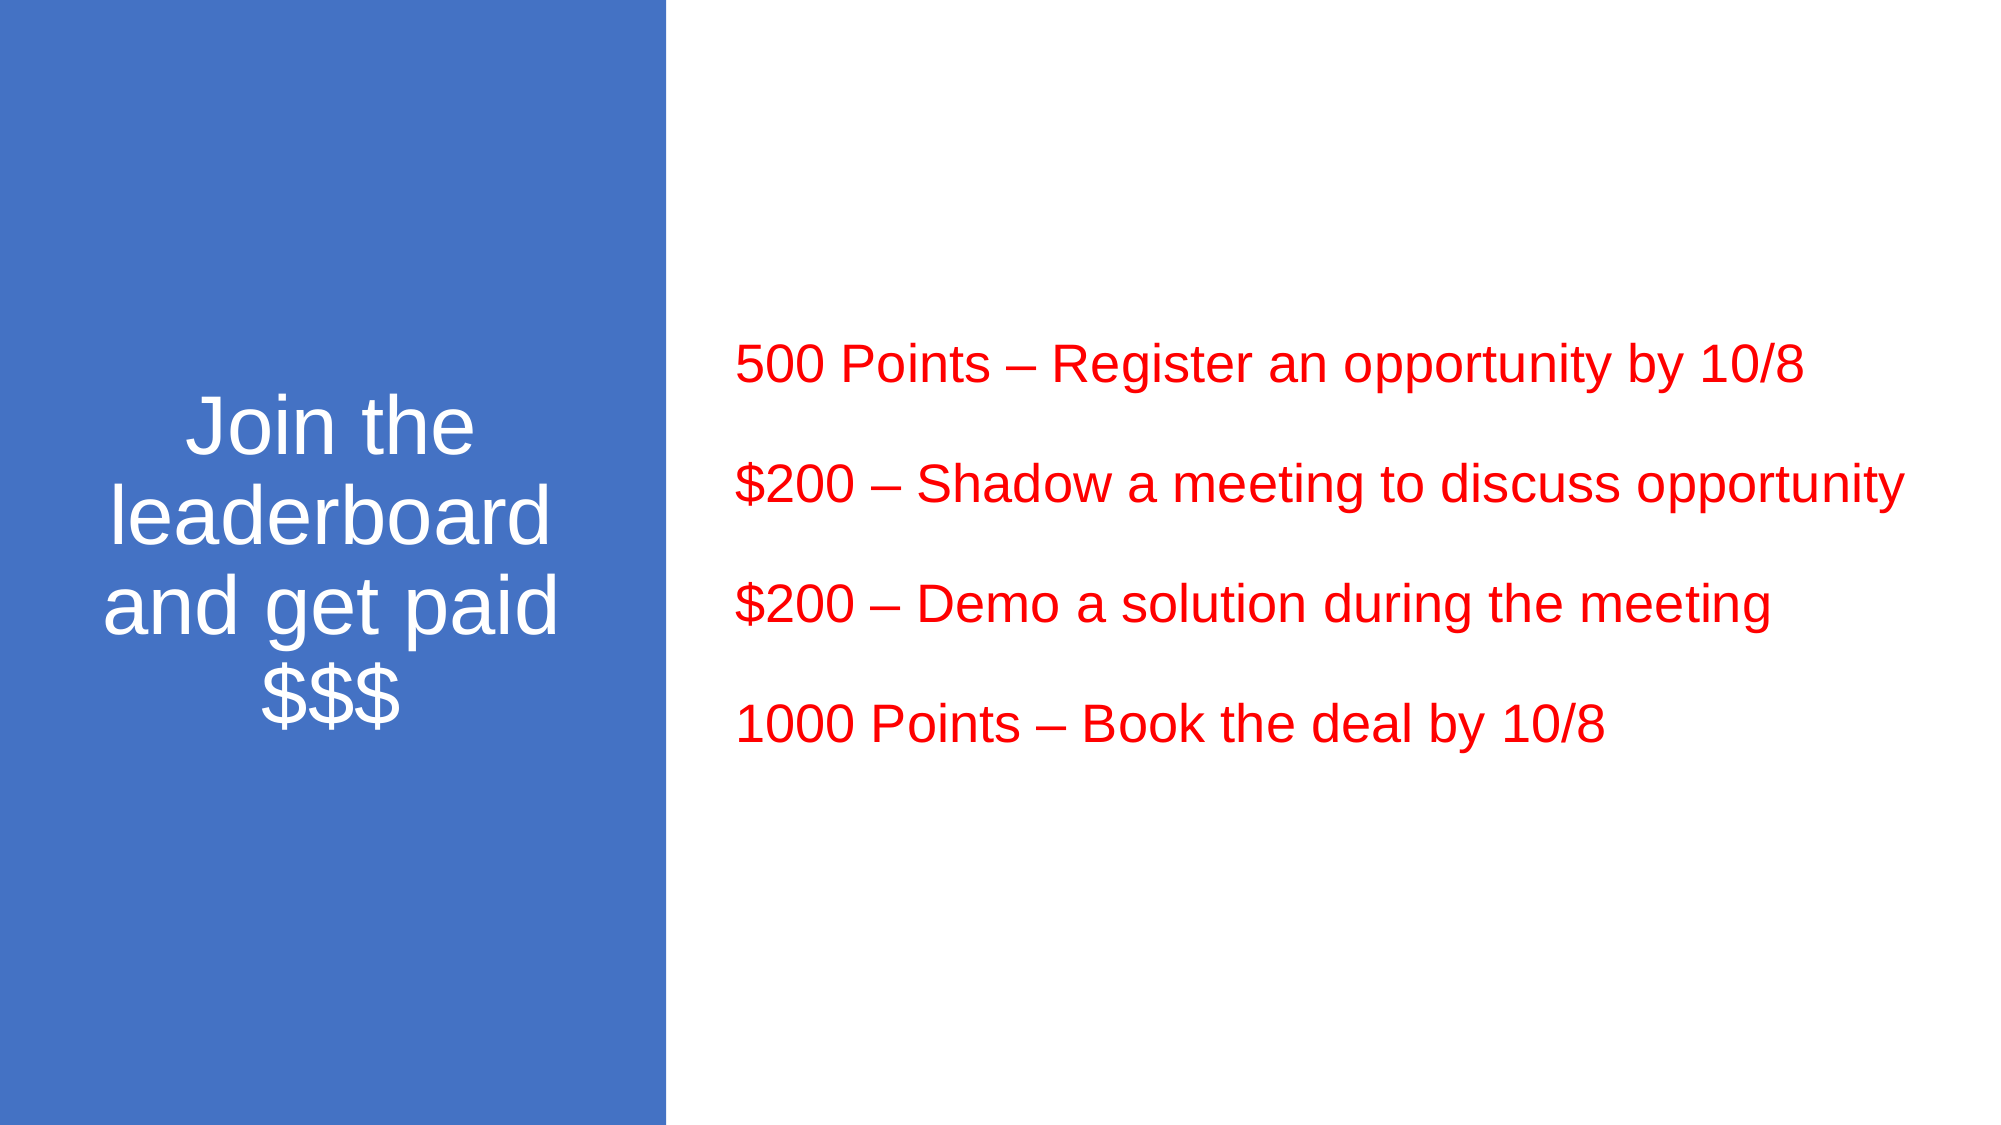

Join the leaderboard
and get paid
$$$
500 Points – Register an opportunity by 10/8
$200 – Shadow a meeting to discuss opportunity
$200 – Demo a solution during the meeting
1000 Points – Book the deal by 10/8